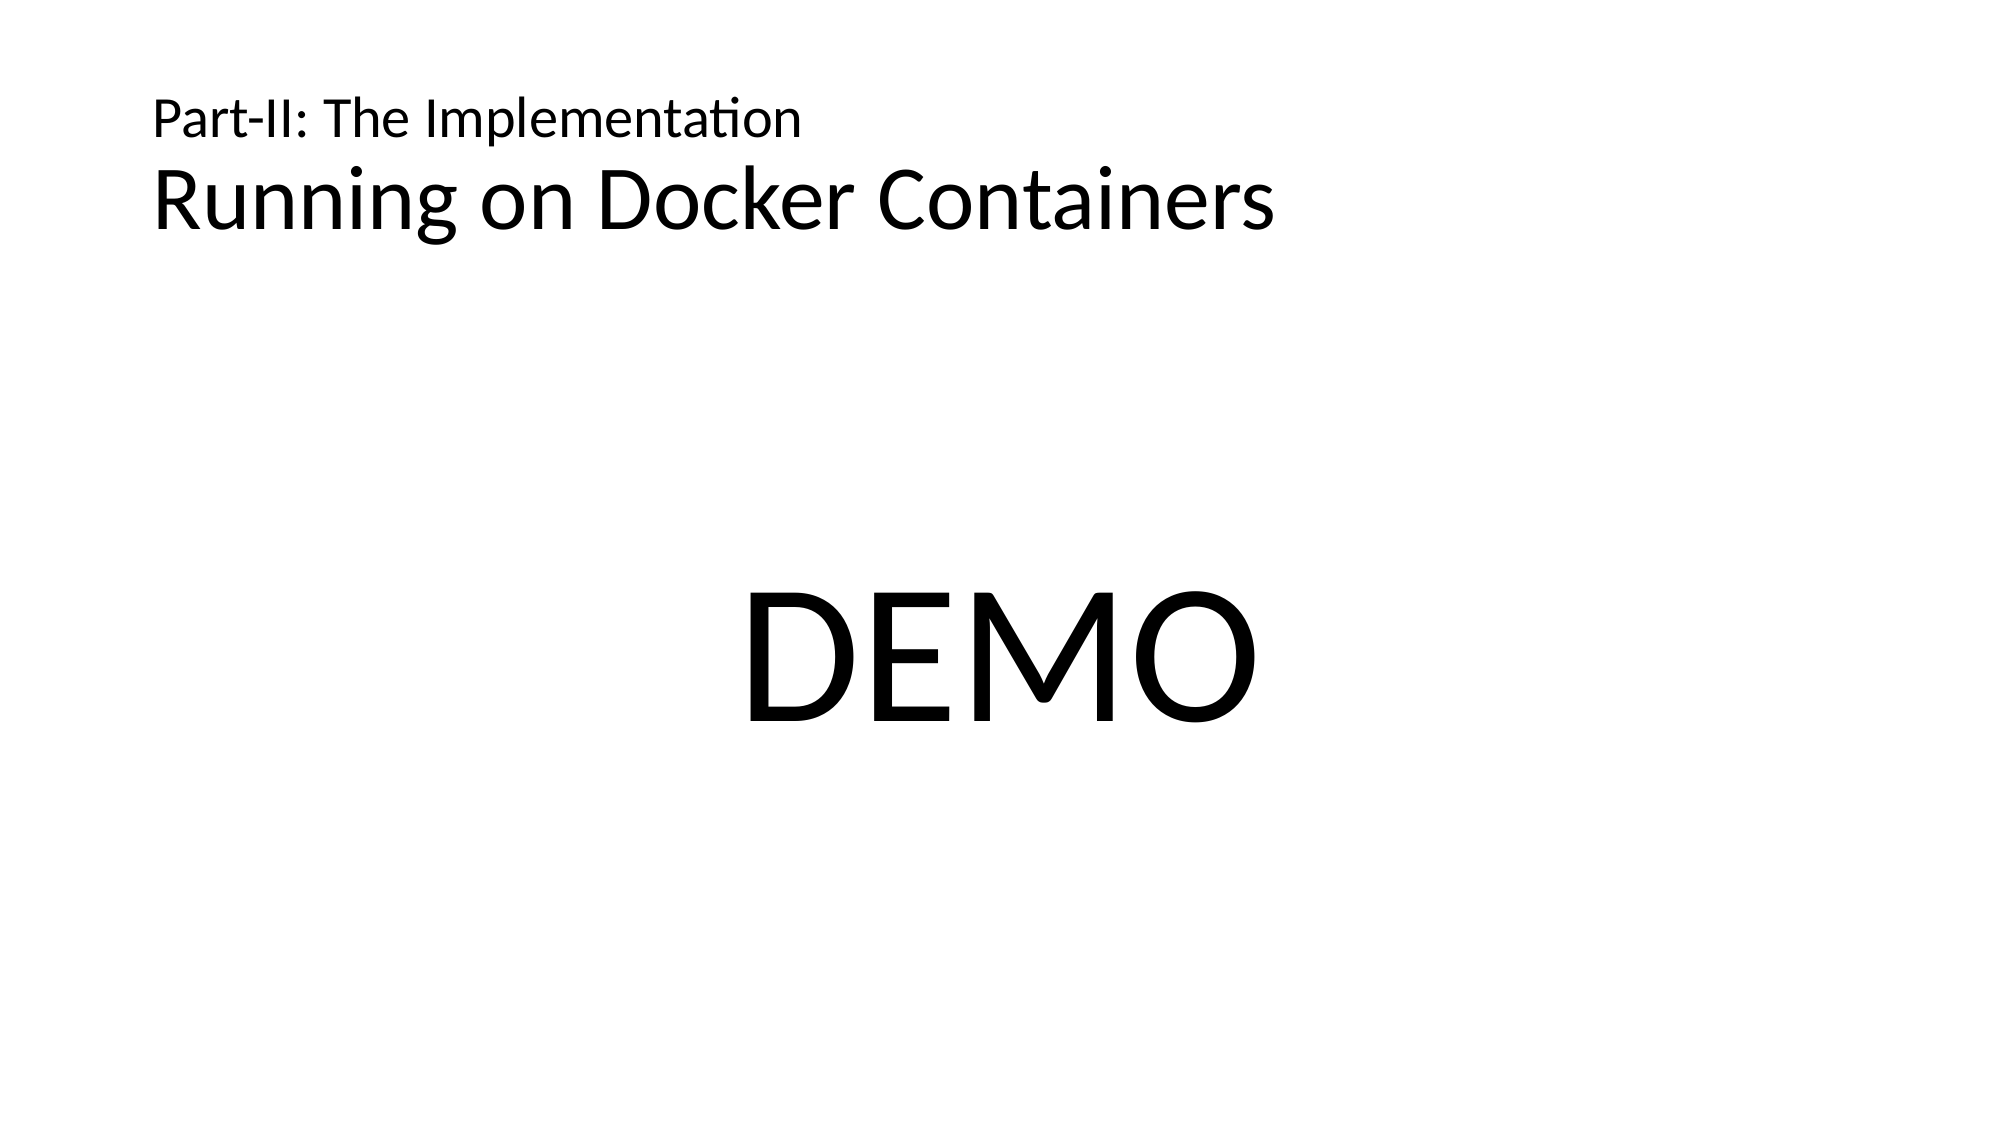

# Part-II: The Implementation Running on Docker Containers
DEMO